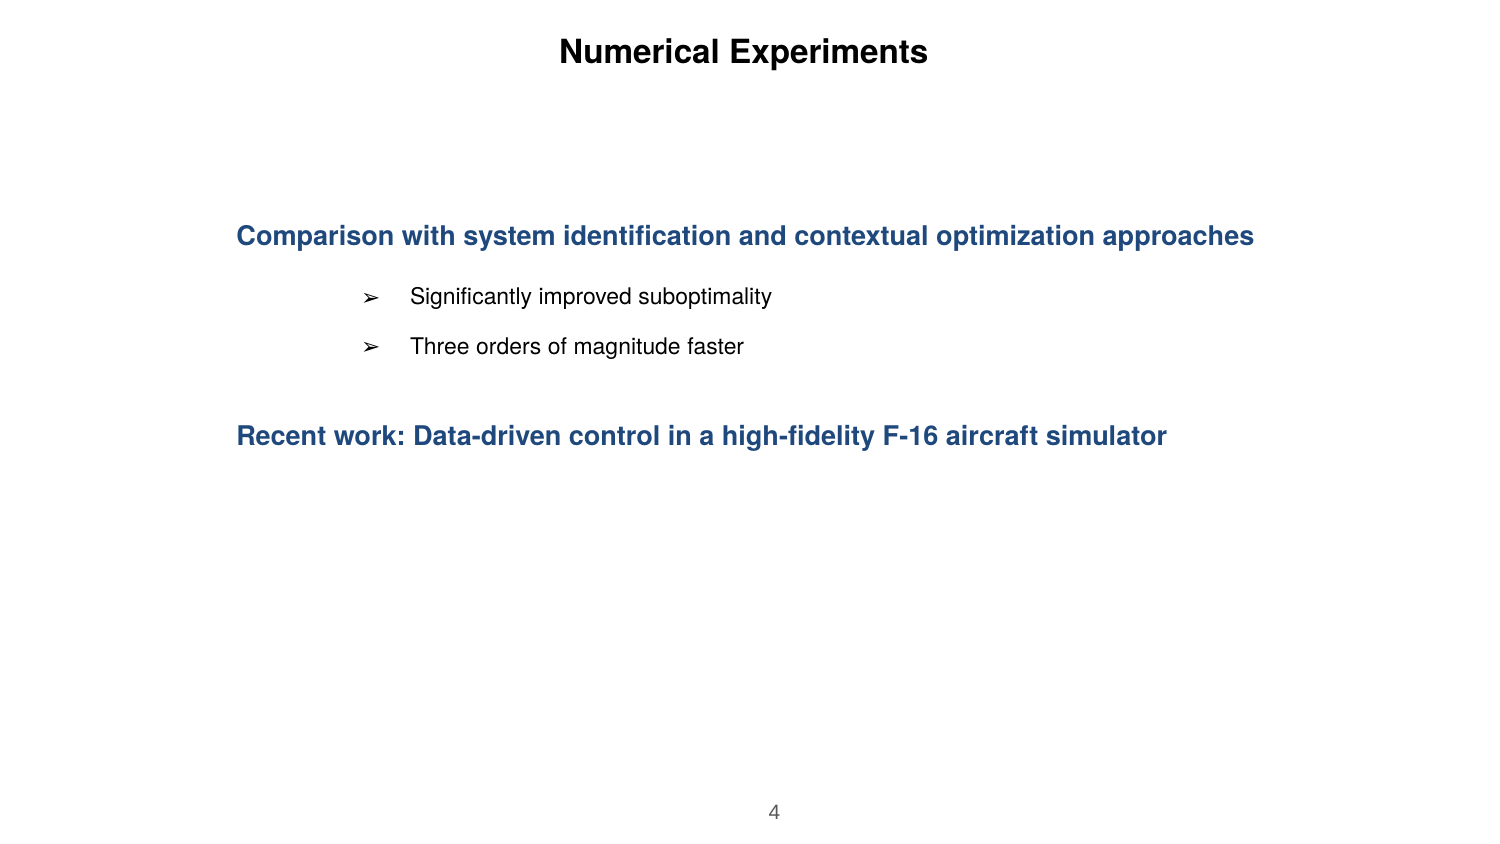

Numerical Experiments
Comparison with system identification and contextual optimization approaches
Significantly improved suboptimality
Three orders of magnitude faster
Recent work: Data-driven control in a high-fidelity F-16 aircraft simulator
4